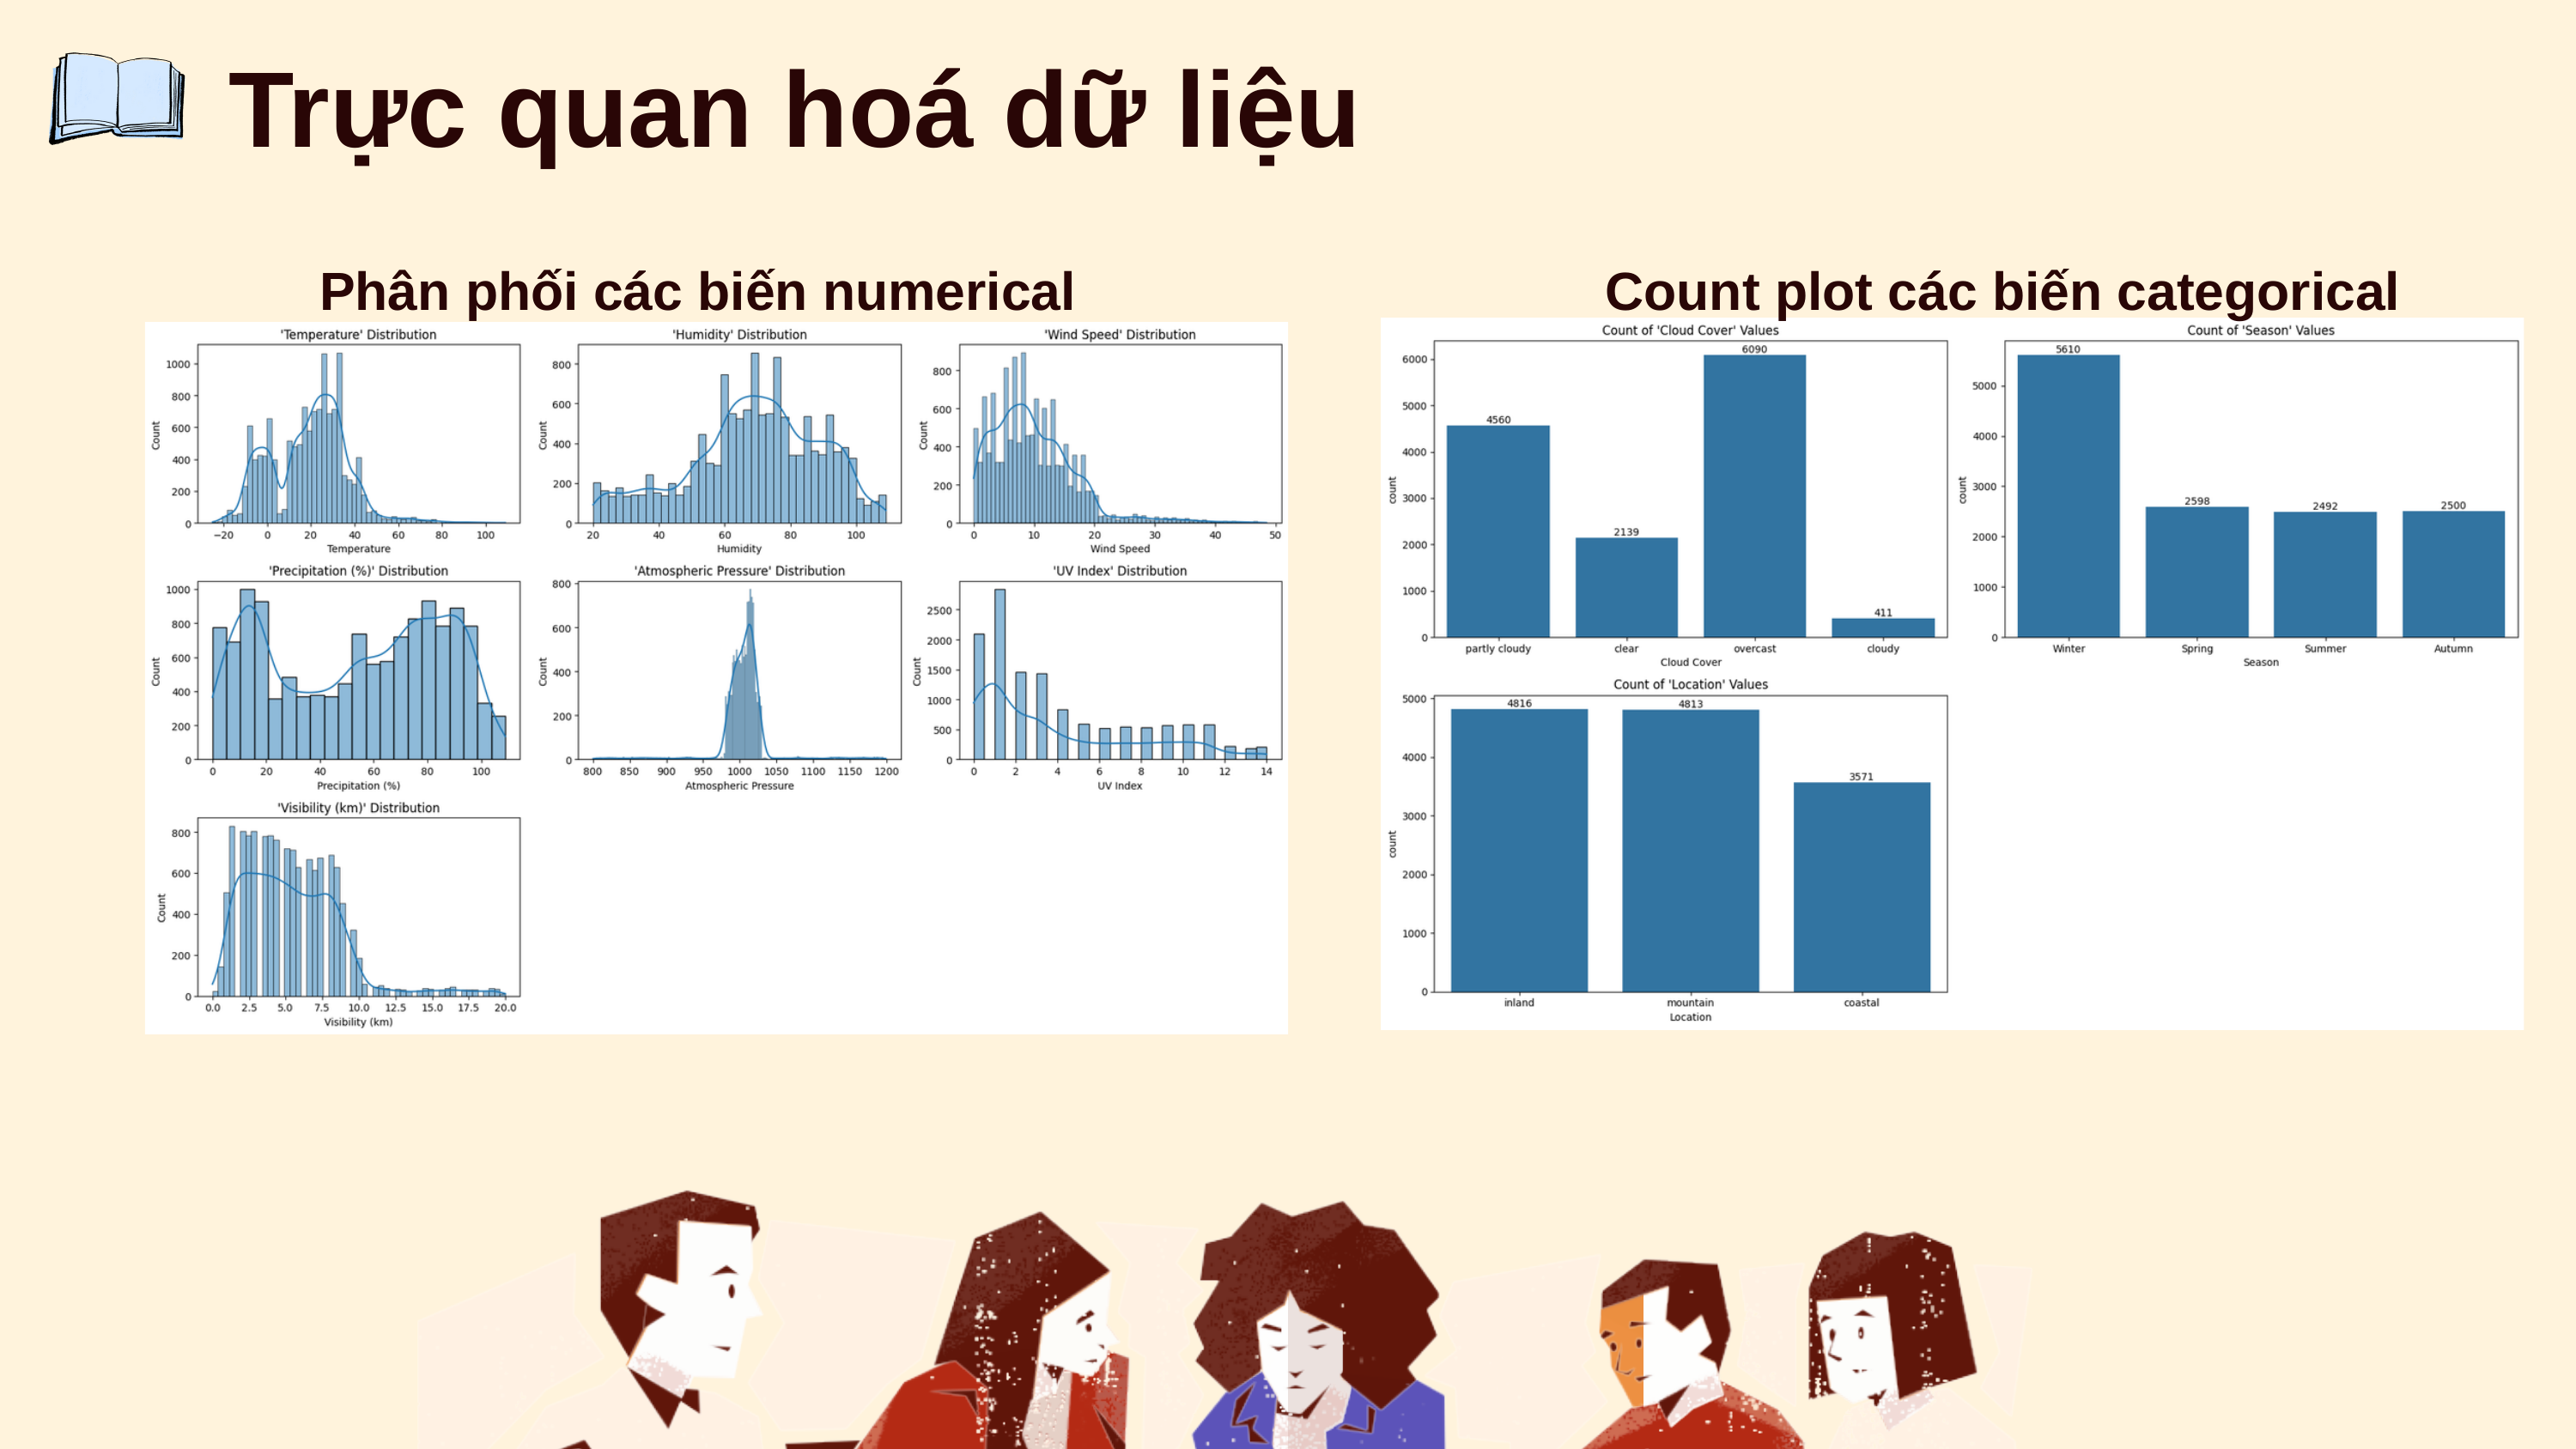

Trực quan hoá dữ liệu

Phân phối các biến numerical
Count plot các biến categorical